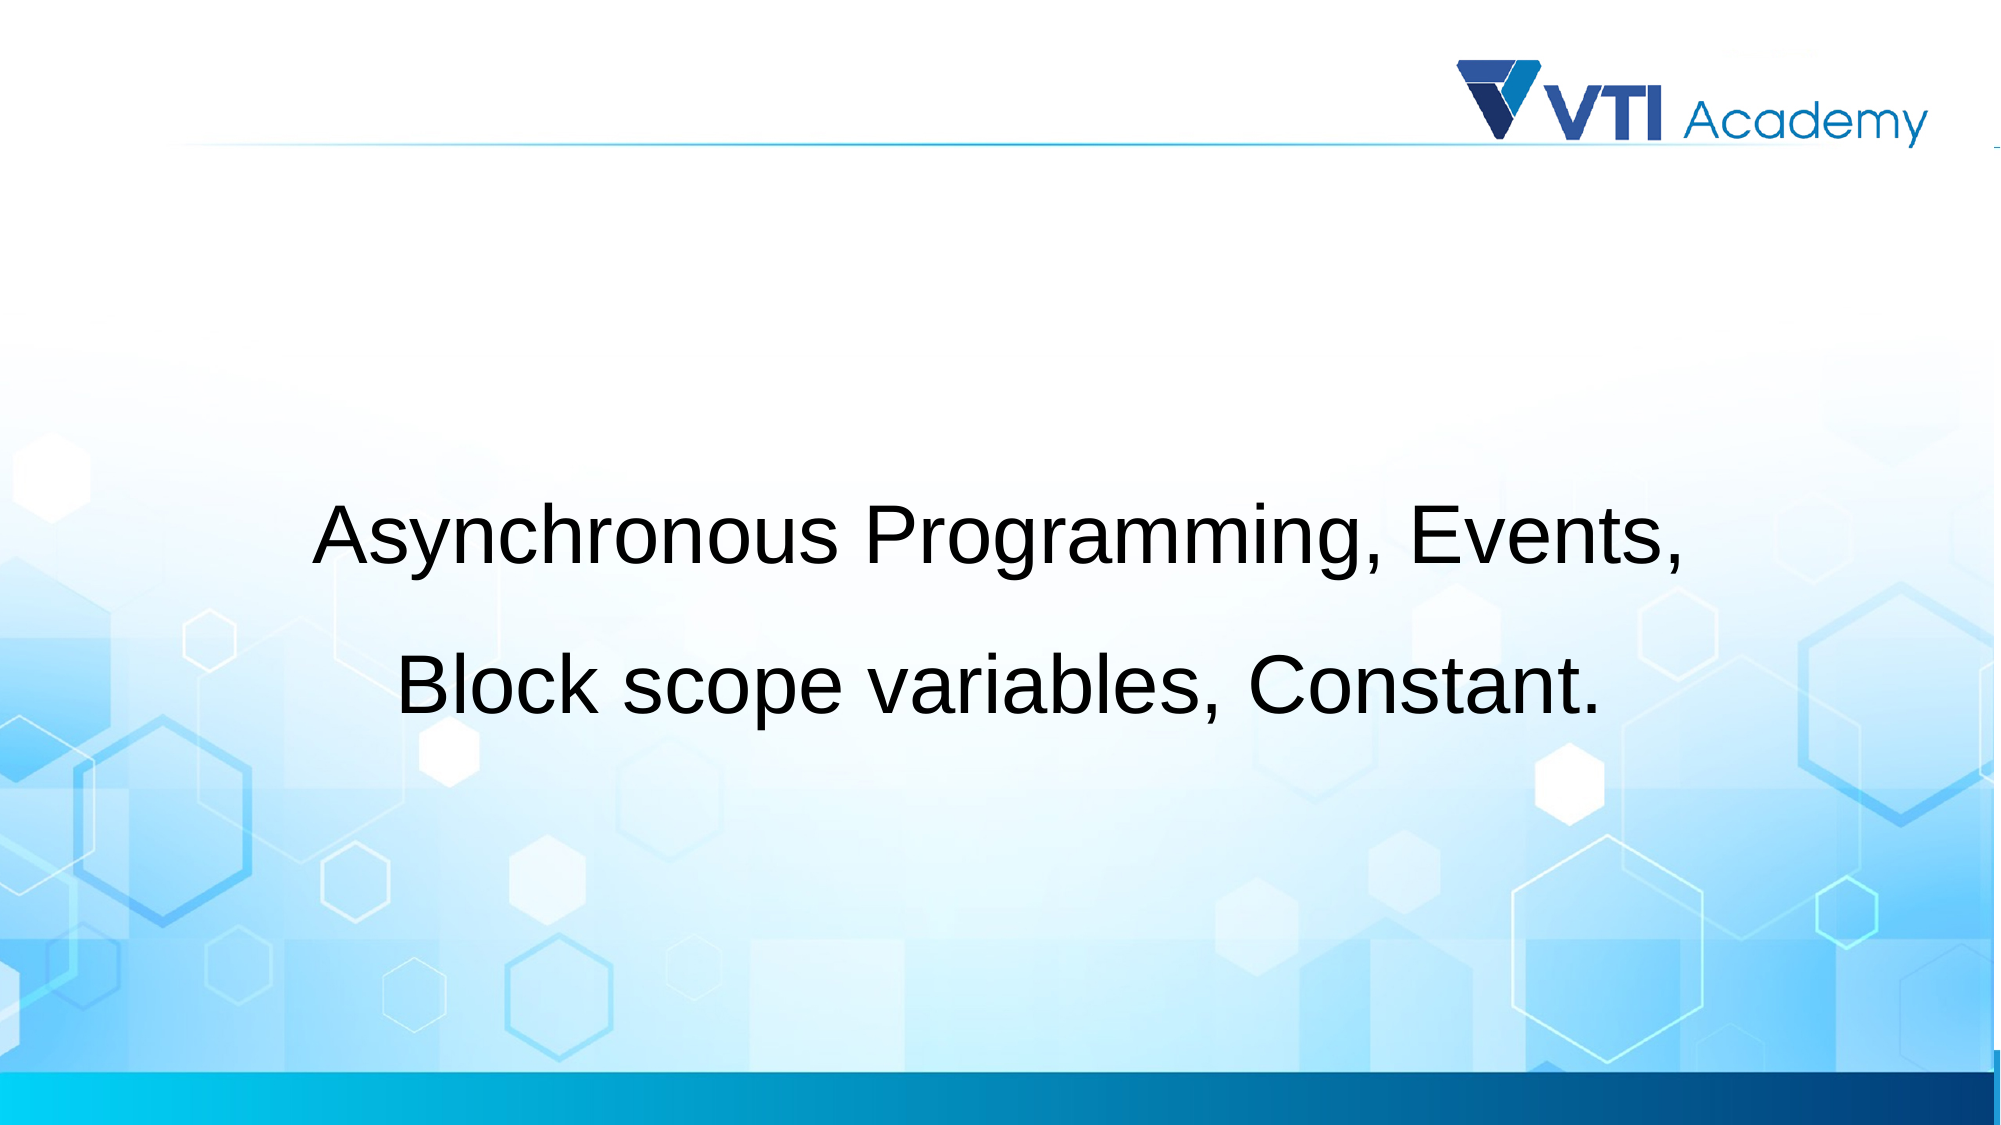

Asynchronous Programming, Events,
Block scope variables, Constant.